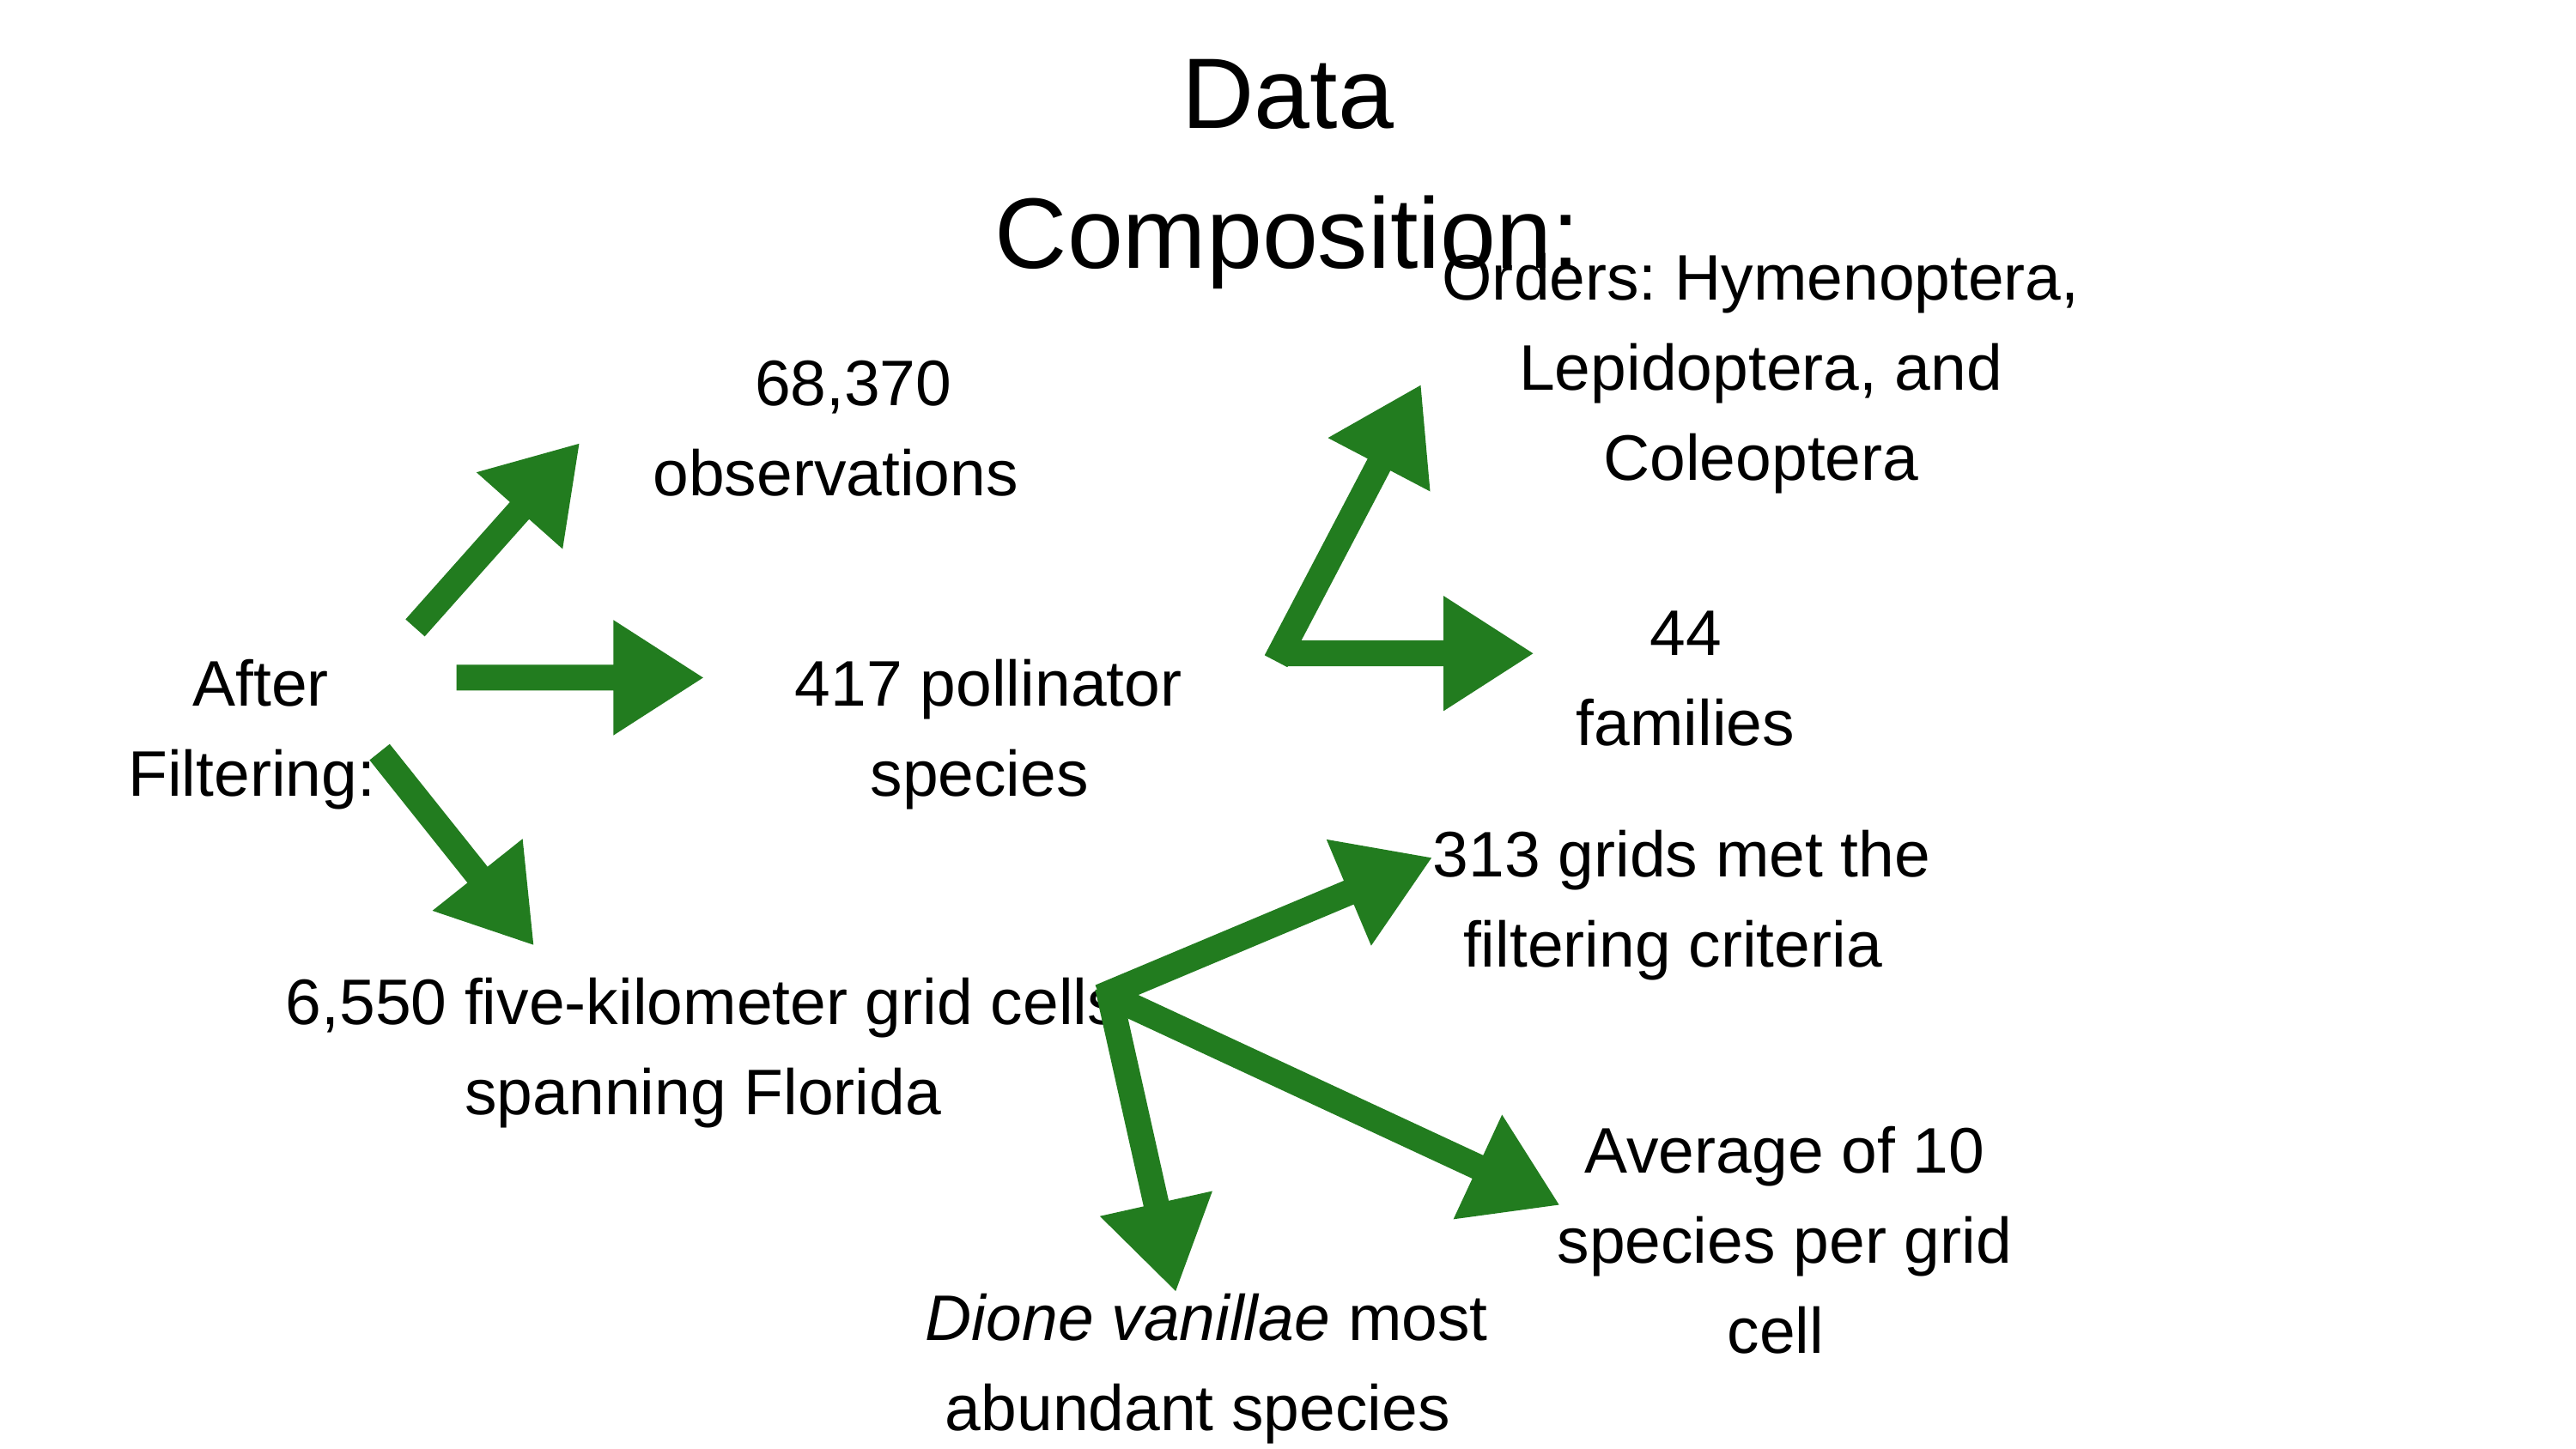

Data Composition:
Orders: Hymenoptera, Lepidoptera, and Coleoptera
68,370 observations

44 families

After Filtering:
417 pollinator species

313 grids met the filtering criteria

6,550 five-kilometer grid cells spanning Florida

Average of 10 species per grid cell
Dione vanillae most abundant species